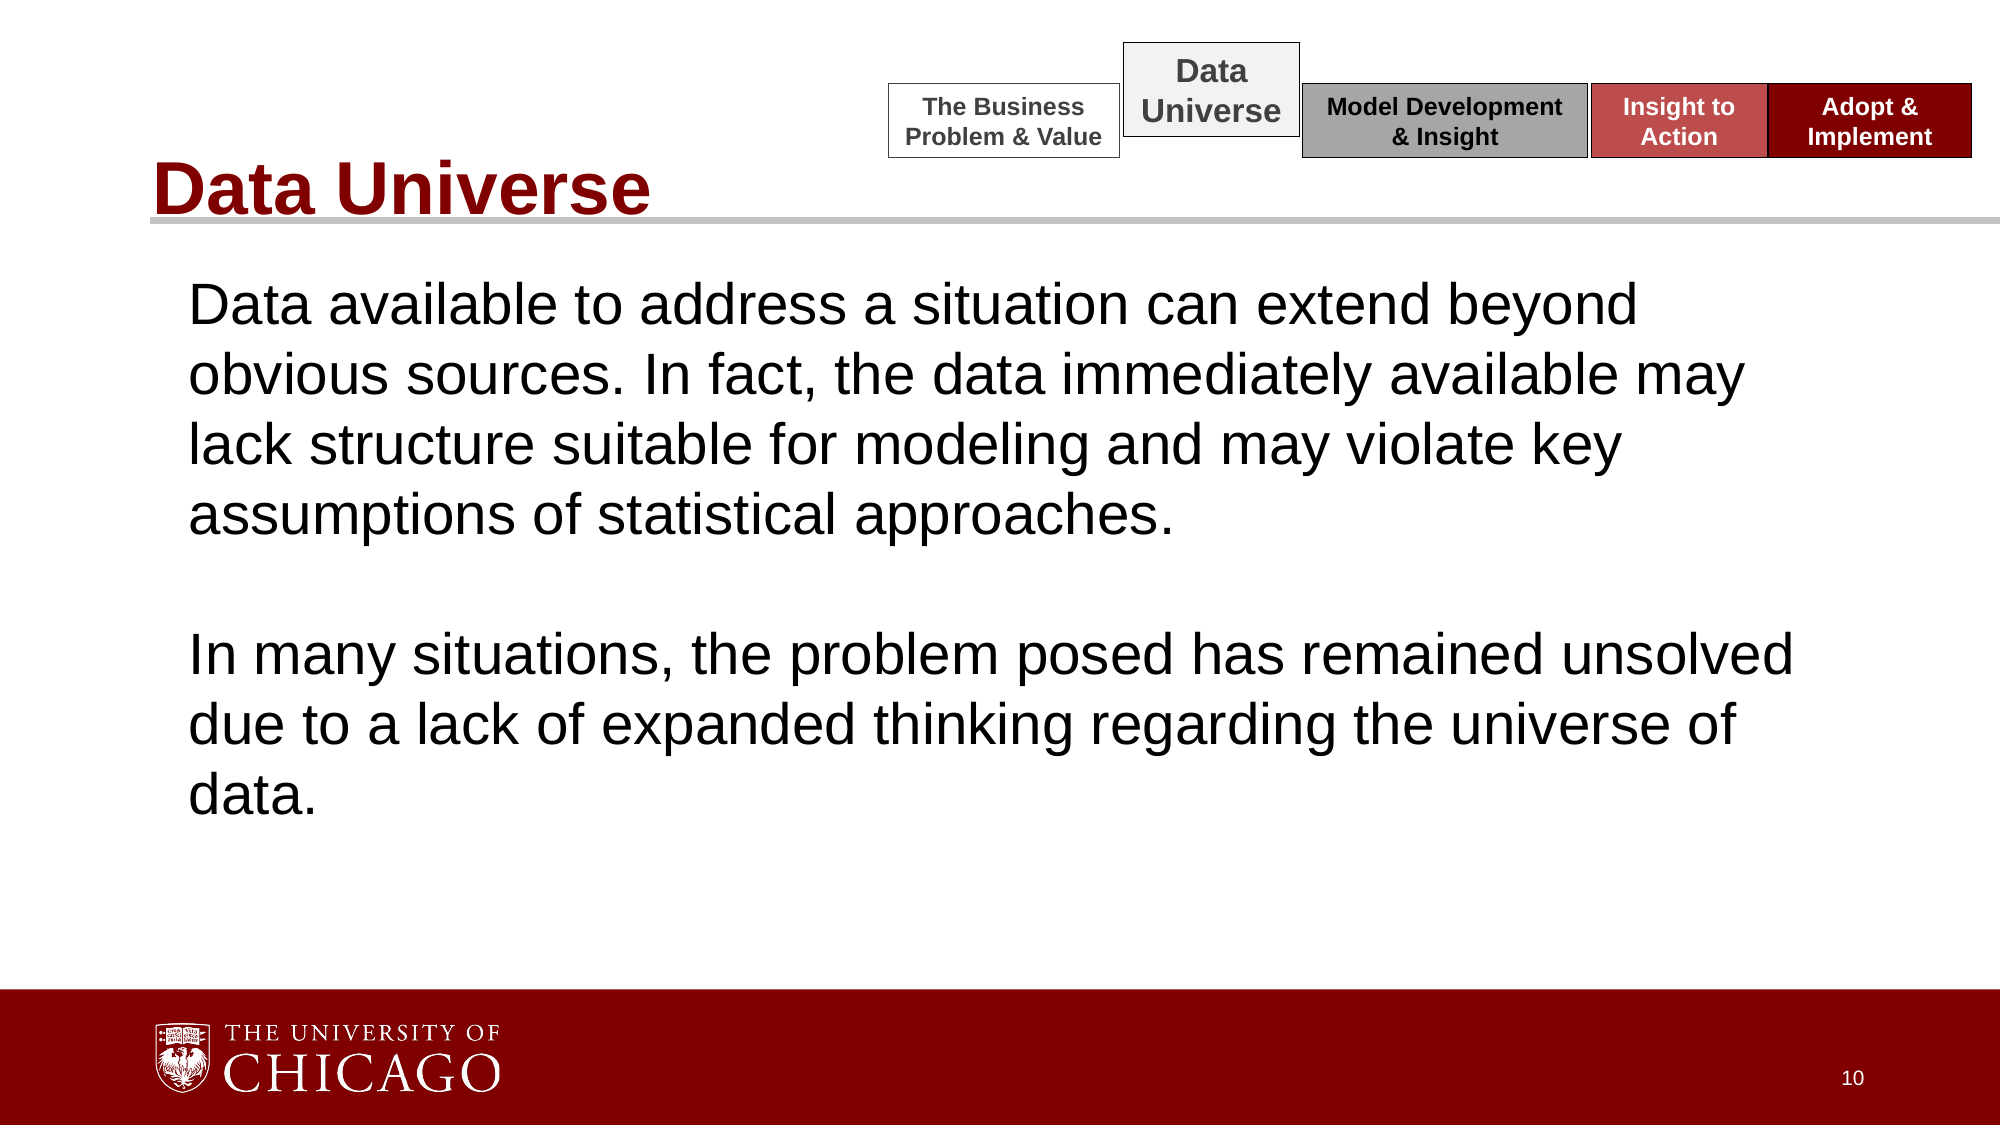

Data Universe
# Data Universe
The Business Problem & Value
Model Development & Insight
Insight to Action
Adopt & Implement
Data available to address a situation can extend beyond obvious sources. In fact, the data immediately available may lack structure suitable for modeling and may violate key assumptions of statistical approaches.

In many situations, the problem posed has remained unsolved due to a lack of expanded thinking regarding the universe of data.
10